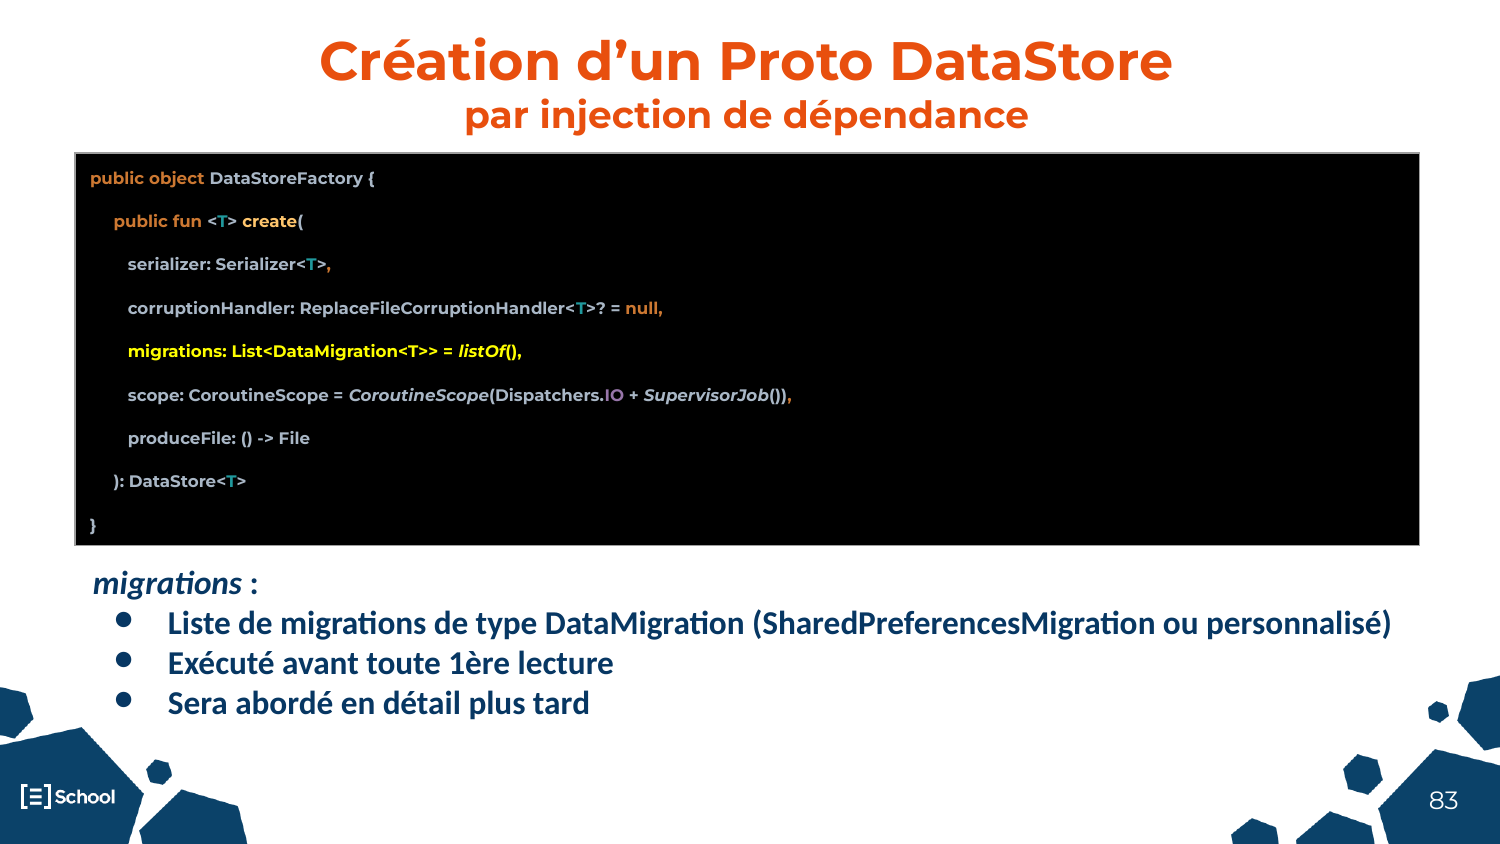

Création d’un Proto DataStore
par injection de dépendance
| public object DataStoreFactory { public fun <T> create( serializer: Serializer<T>, corruptionHandler: ReplaceFileCorruptionHandler<T>? = null, migrations: List<DataMigration<T>> = listOf(), scope: CoroutineScope = CoroutineScope(Dispatchers.IO + SupervisorJob()), produceFile: () -> File ): DataStore<T> } |
| --- |
migrations :
Liste de migrations de type DataMigration (SharedPreferencesMigration ou personnalisé)
Exécuté avant toute 1ère lecture
Sera abordé en détail plus tard

83